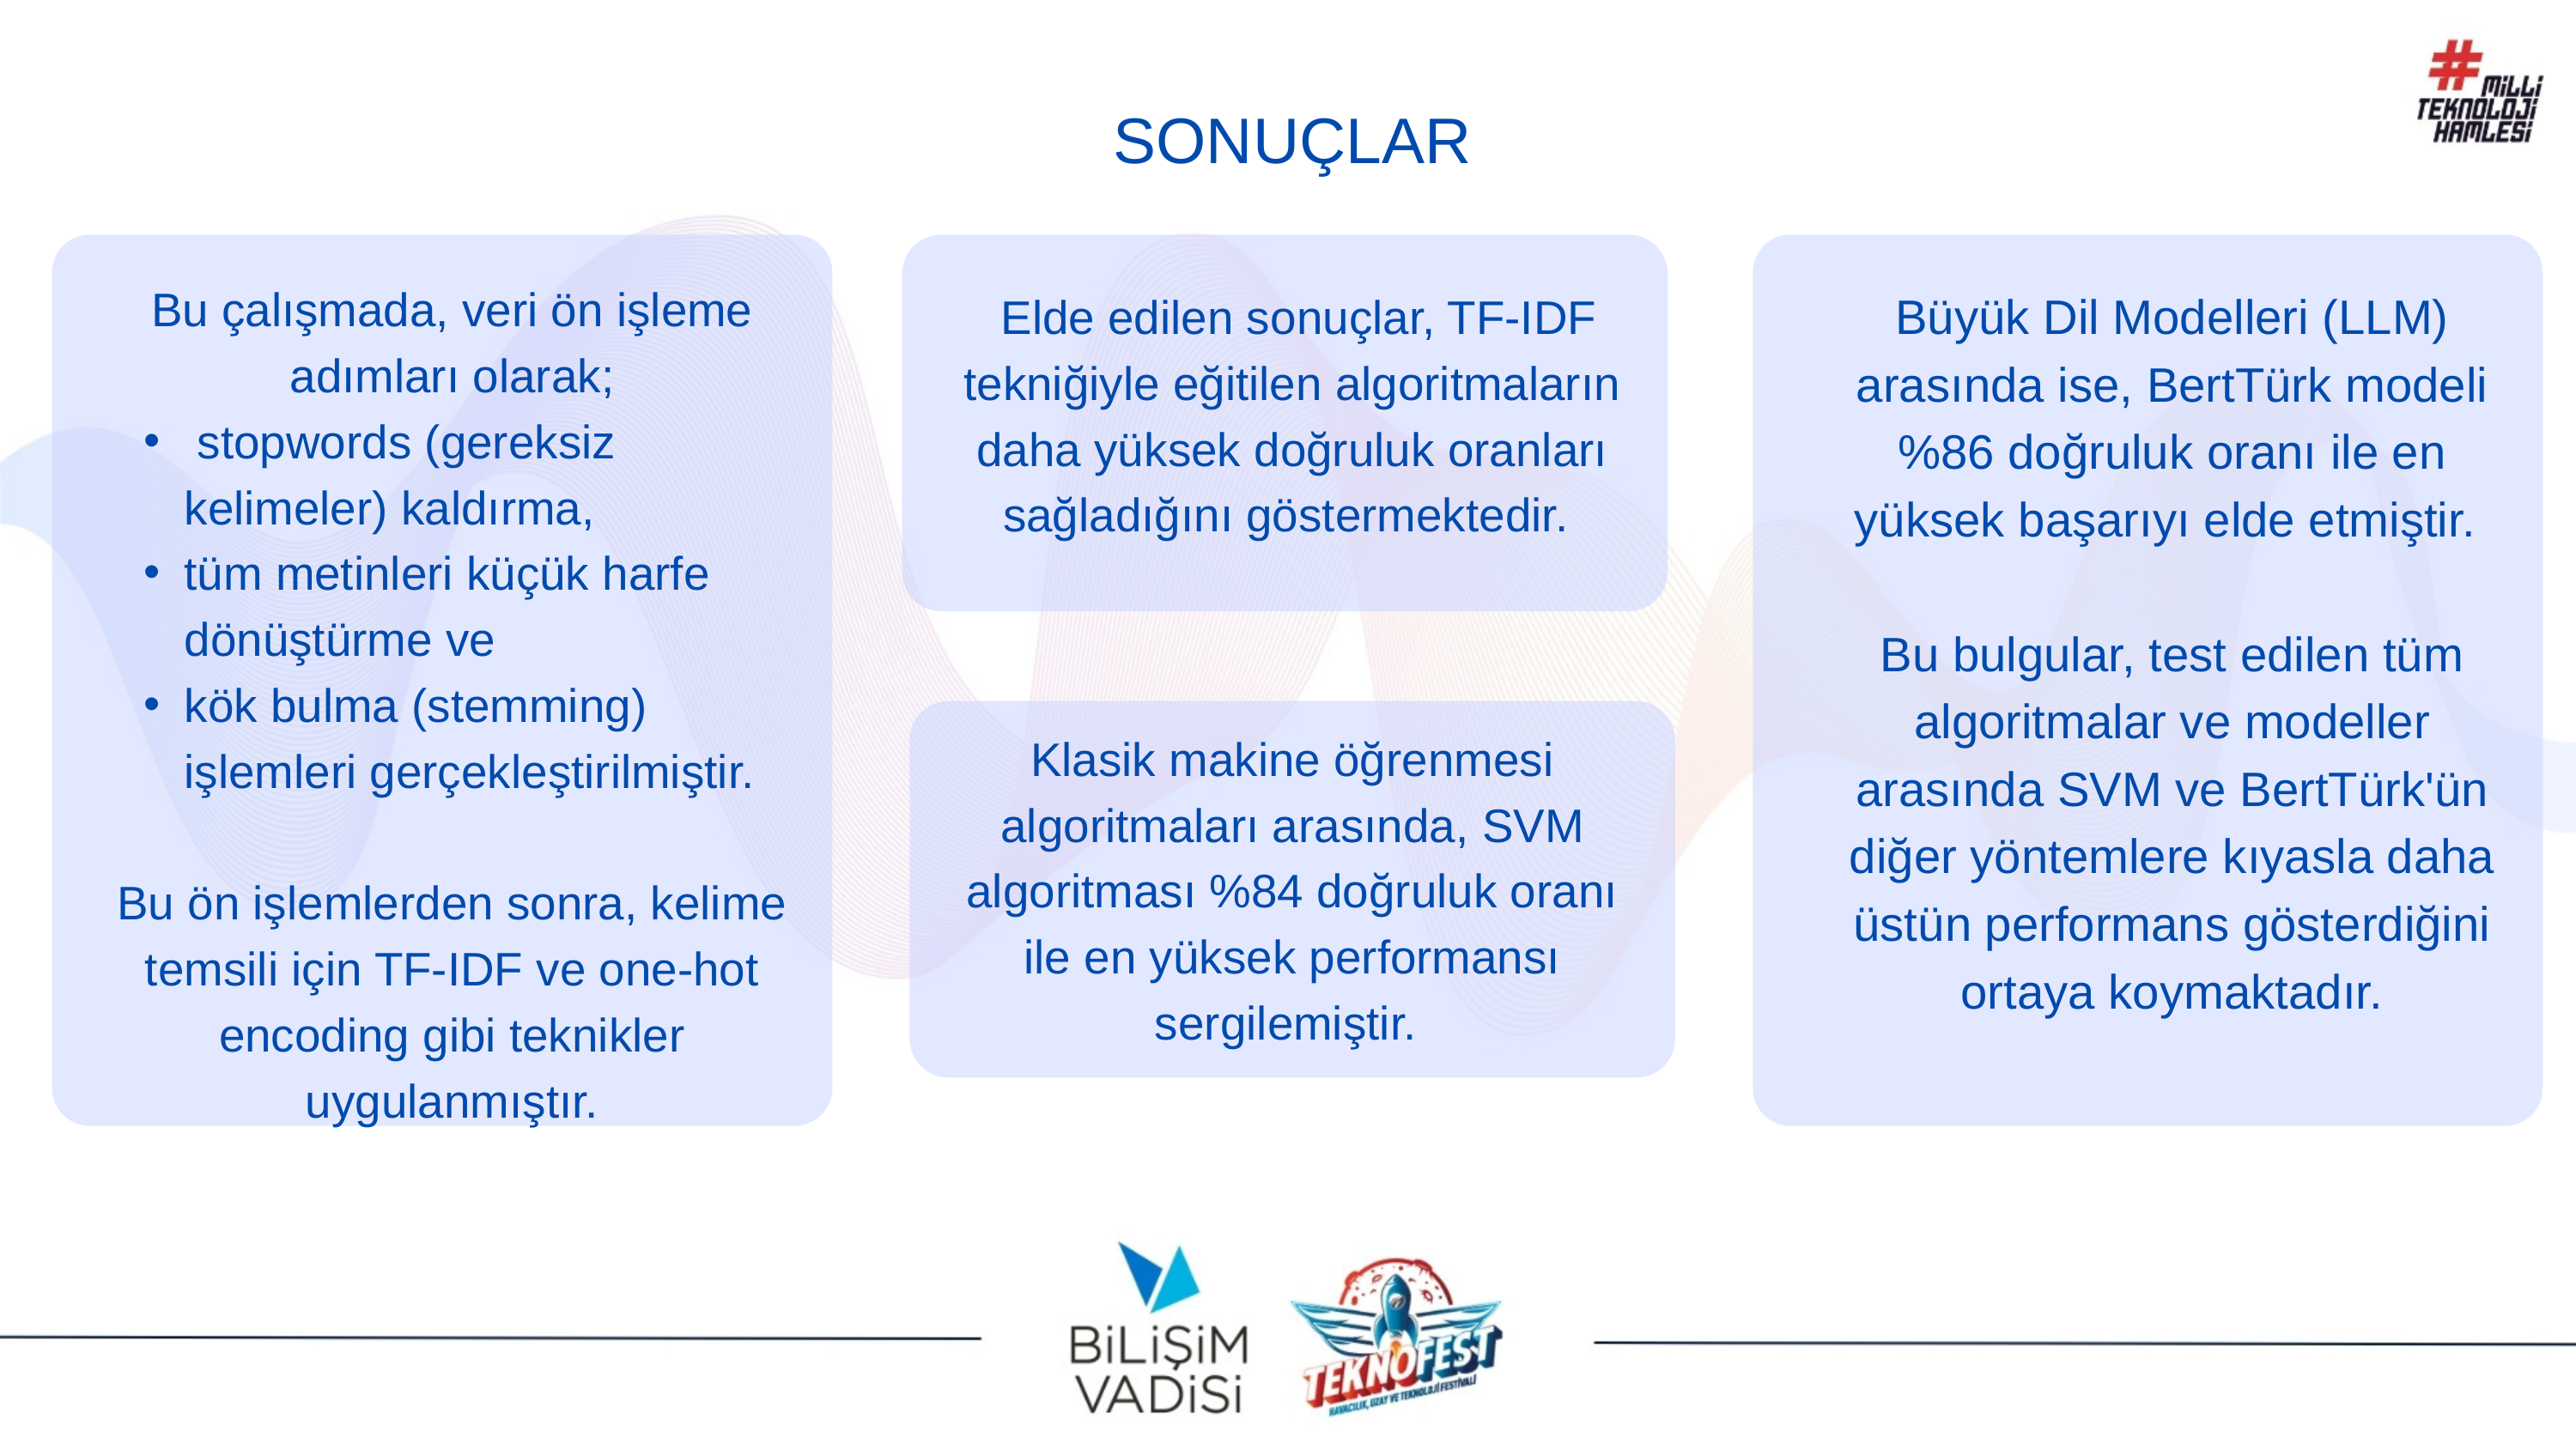

SONUÇLAR

Bu çalışmada, veri ön işleme adımları olarak;
 stopwords (gereksiz kelimeler) kaldırma,
tüm metinleri küçük harfe dönüştürme ve
kök bulma (stemming) işlemleri gerçekleştirilmiştir.

Bu ön işlemlerden sonra, kelime temsili için TF-IDF ve one-hot encoding gibi teknikler uygulanmıştır.
Büyük Dil Modelleri (LLM) arasında ise, BertTürk modeli %86 doğruluk oranı ile en yüksek başarıyı elde etmiştir.

Bu bulgular, test edilen tüm algoritmalar ve modeller arasında SVM ve BertTürk'ün diğer yöntemlere kıyasla daha üstün performans gösterdiğini ortaya koymaktadır.
 Elde edilen sonuçlar, TF-IDF tekniğiyle eğitilen algoritmaların daha yüksek doğruluk oranları sağladığını göstermektedir.

Klasik makine öğrenmesi algoritmaları arasında, SVM algoritması %84 doğruluk oranı ile en yüksek performansı sergilemiştir.